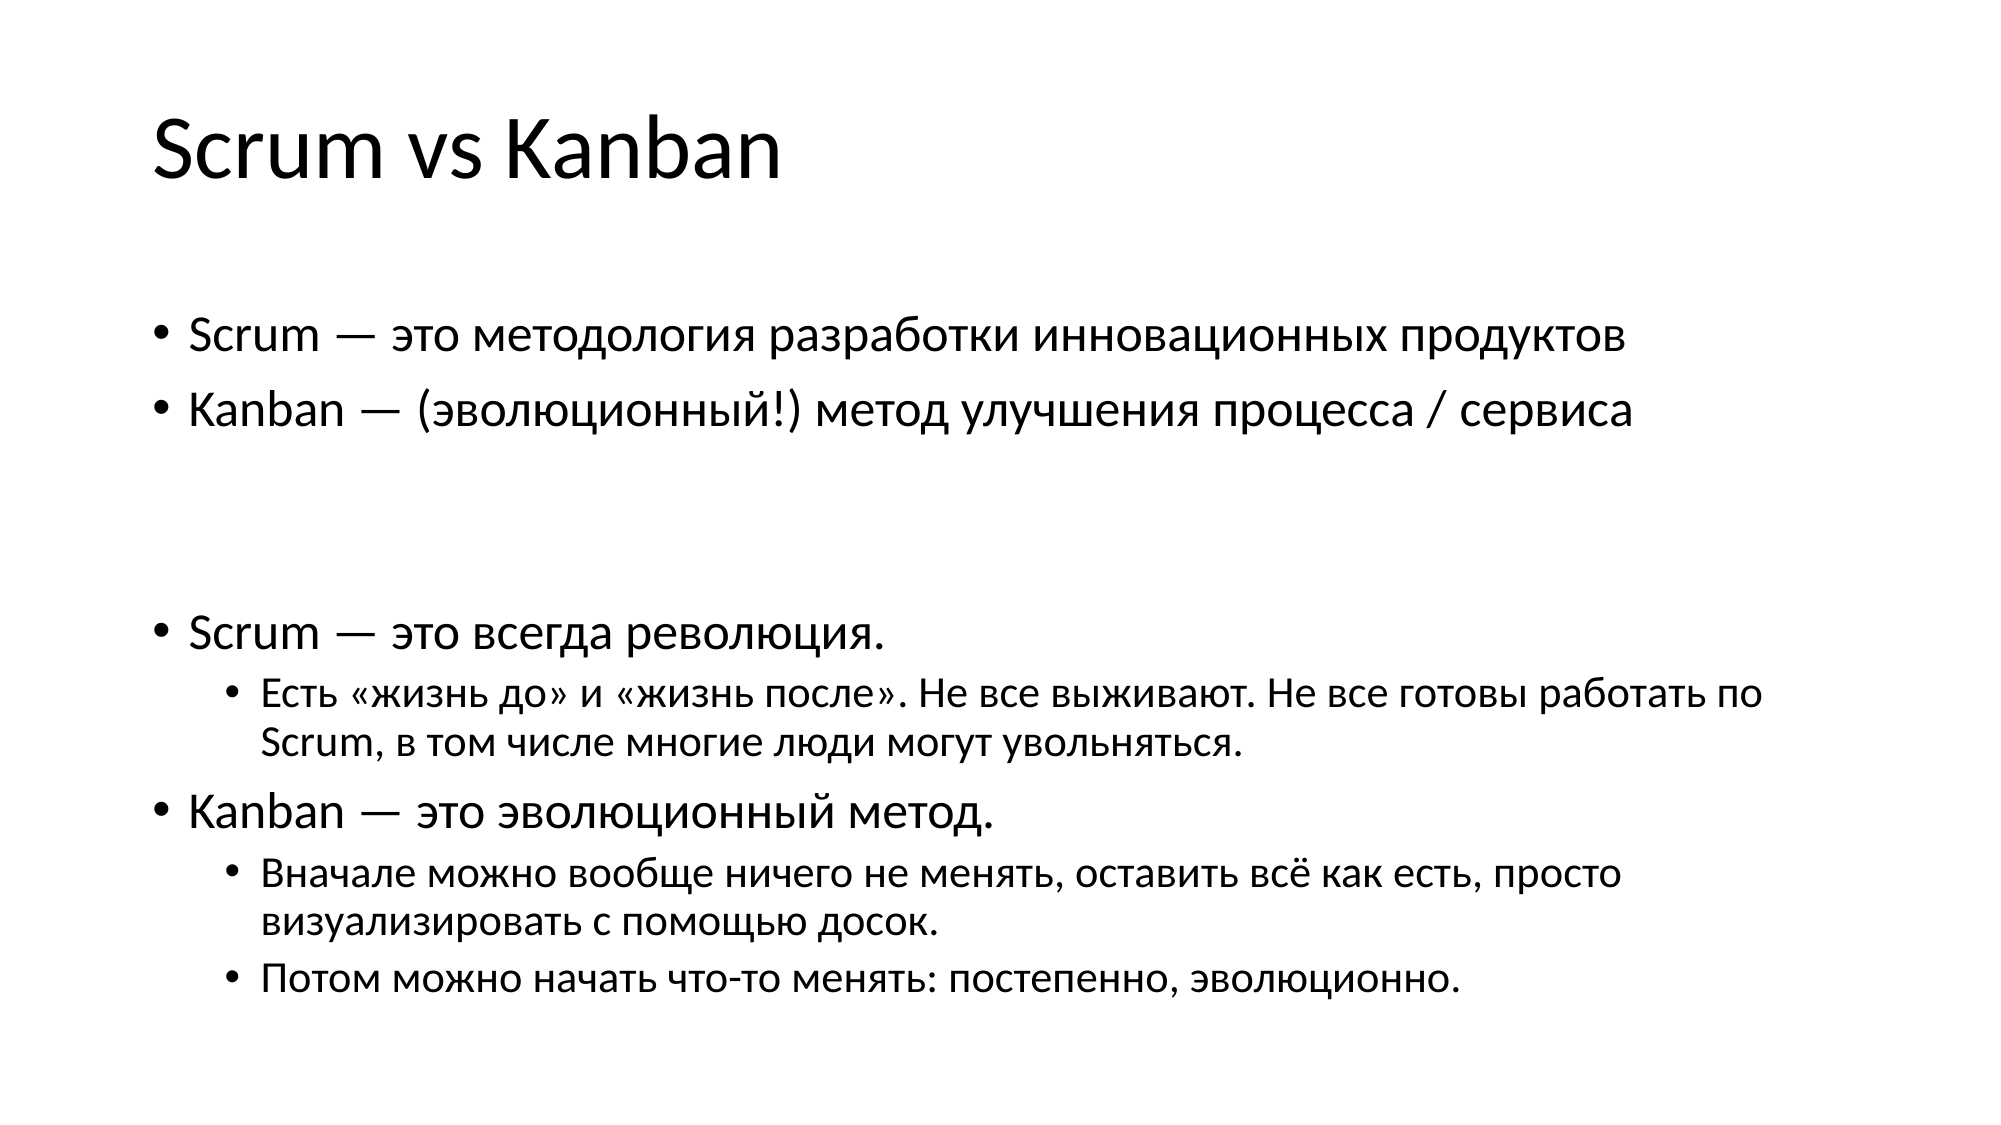

# Scrum vs Kanban
Scrum — это методология разработки инновационных продуктов
Kanban — (эволюционный!) метод улучшения процесса / сервиса

Scrum — это всегда революция.
Есть «жизнь до» и «жизнь после». Не все выживают. Не все готовы работать по Scrum, в том числе многие люди могут увольняться.
Kanban — это эволюционный метод.
Вначале можно вообще ничего не менять, оставить всё как есть, просто визуализировать с помощью досок.
Потом можно начать что-то менять: постепенно, эволюционно.